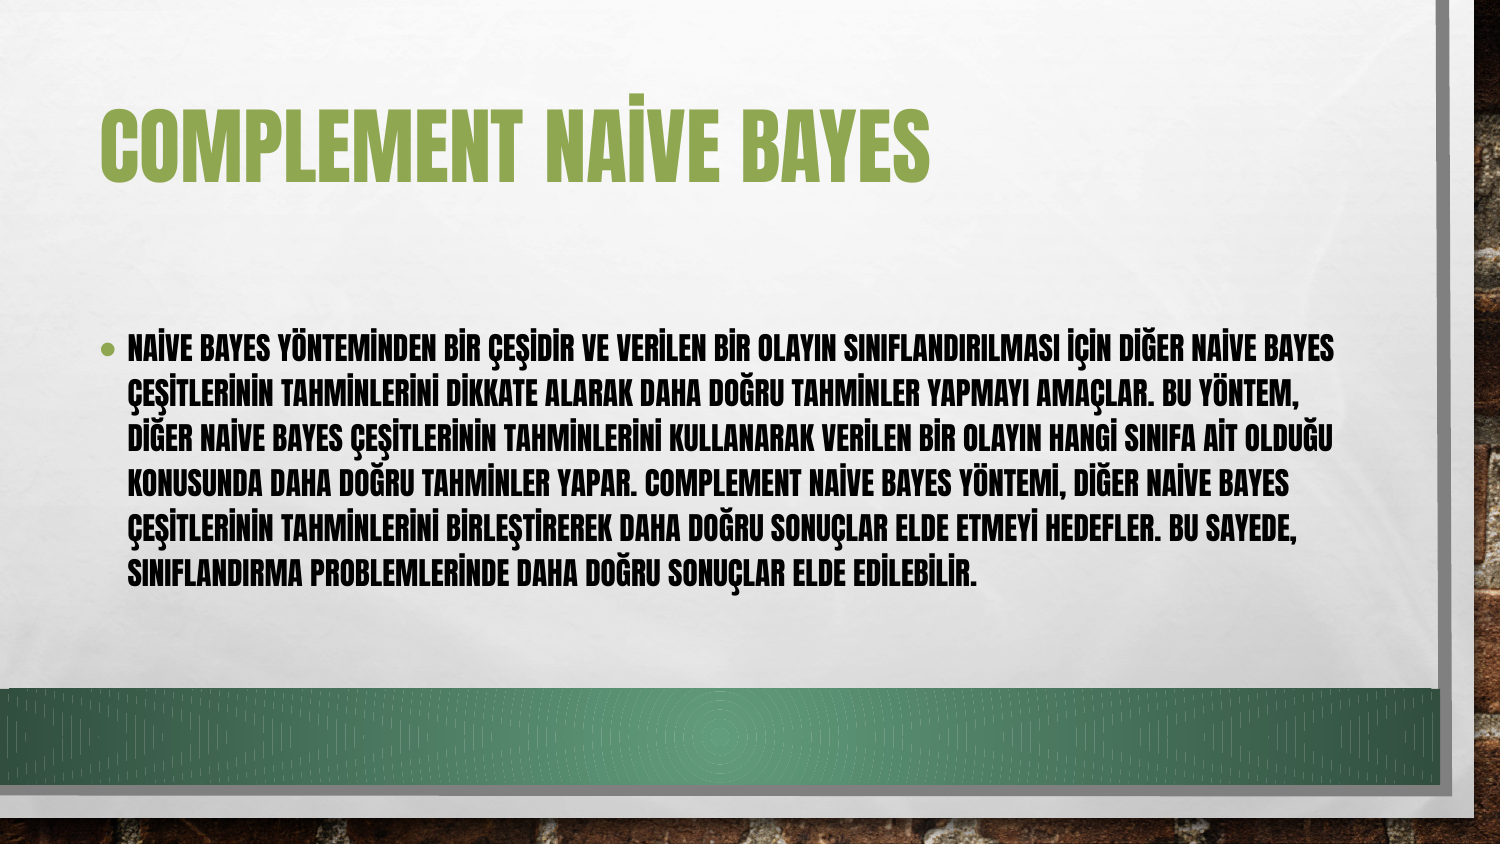

# Complement naive bayes
Naive bayes yönteminden bir çeşidir ve verilen bir olayın sınıflandırılması için diğer naive bayes çeşitlerinin tahminlerini dikkate alarak daha doğru tahminler yapmayı amaçlar. Bu yöntem, diğer naive bayes çeşitlerinin tahminlerini kullanarak verilen bir olayın hangi sınıfa ait olduğu konusunda daha doğru tahminler yapar. Complement naive bayes yöntemi, diğer naive bayes çeşitlerinin tahminlerini birleştirerek daha doğru sonuçlar elde etmeyi hedefler. Bu sayede, sınıflandırma problemlerinde daha doğru sonuçlar elde edilebilir.